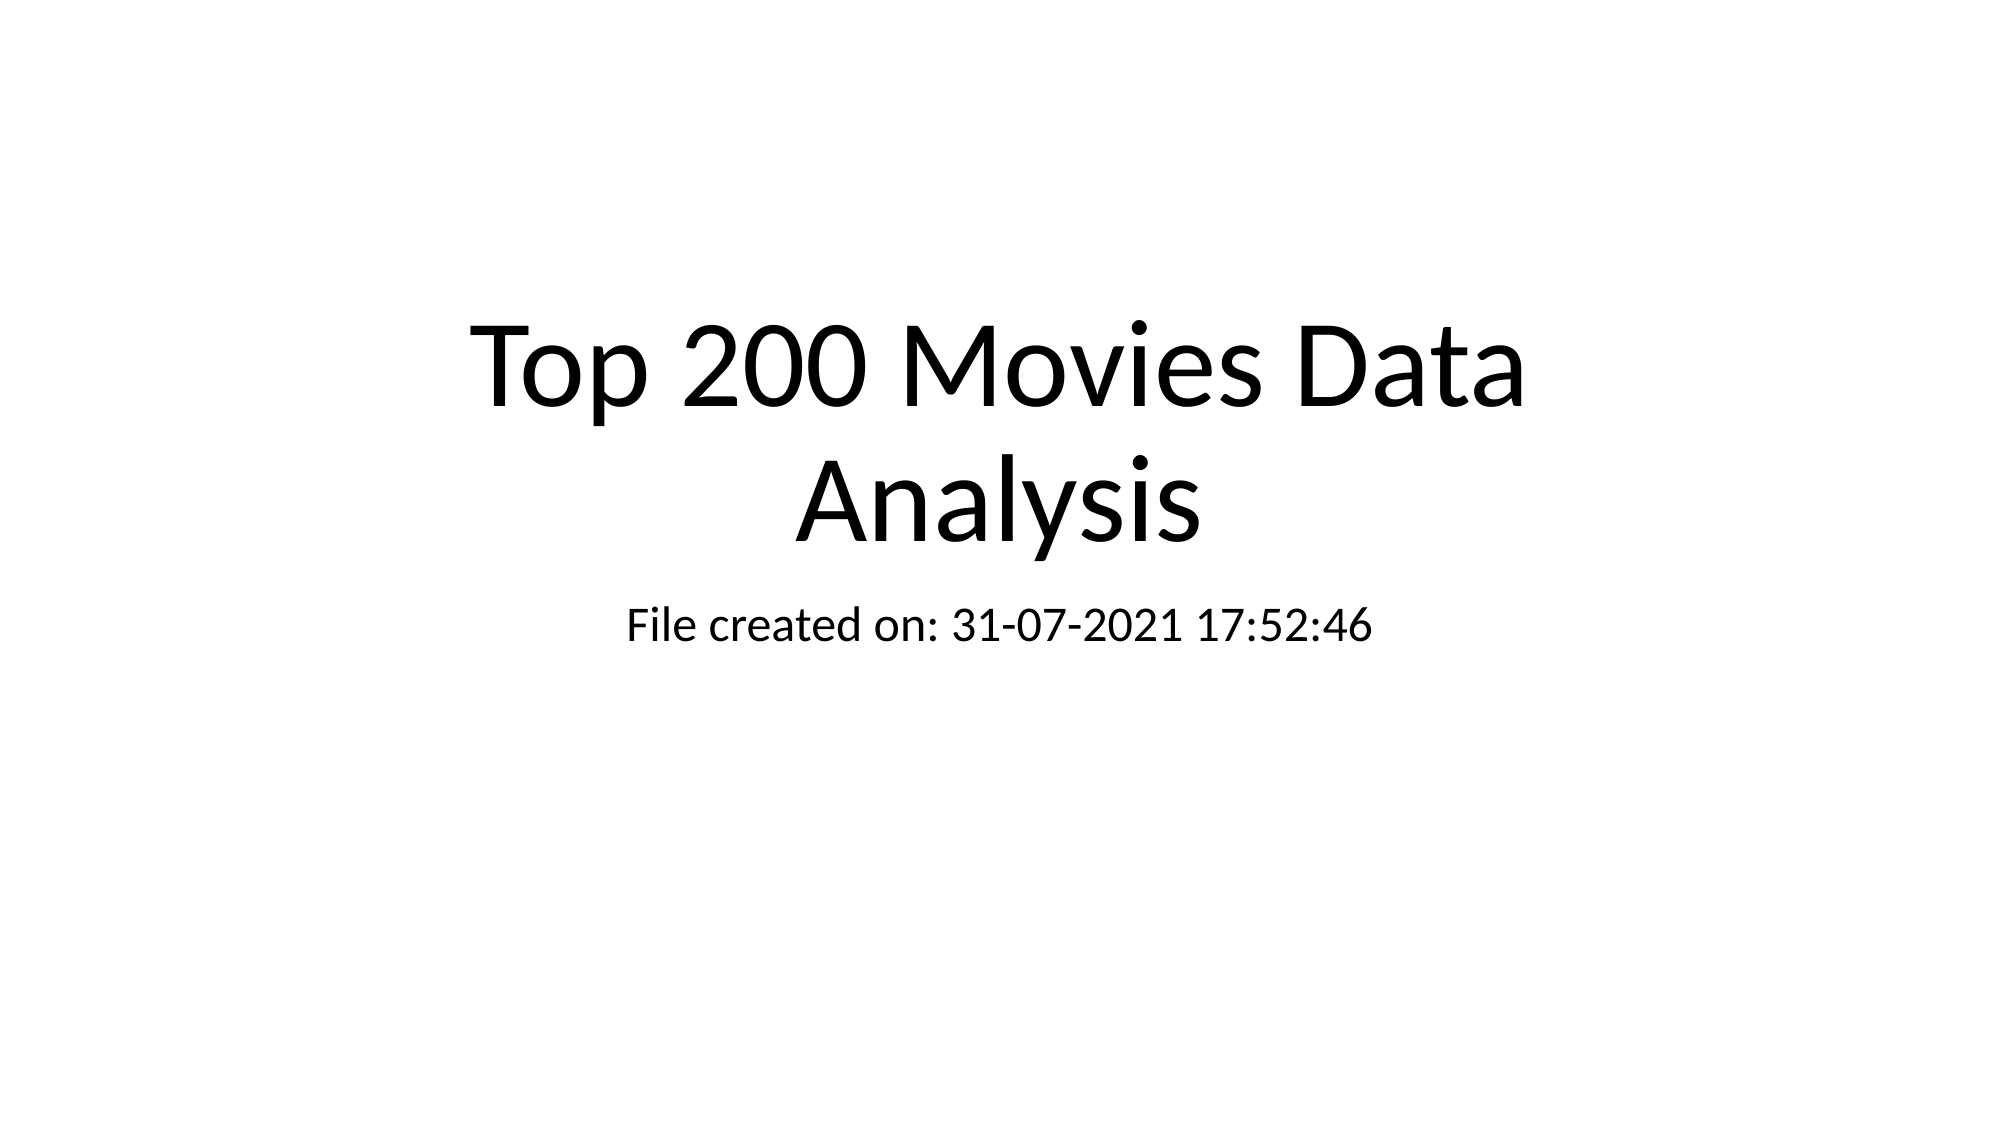

# Top 200 Movies Data Analysis
File created on: 31-07-2021 17:52:46